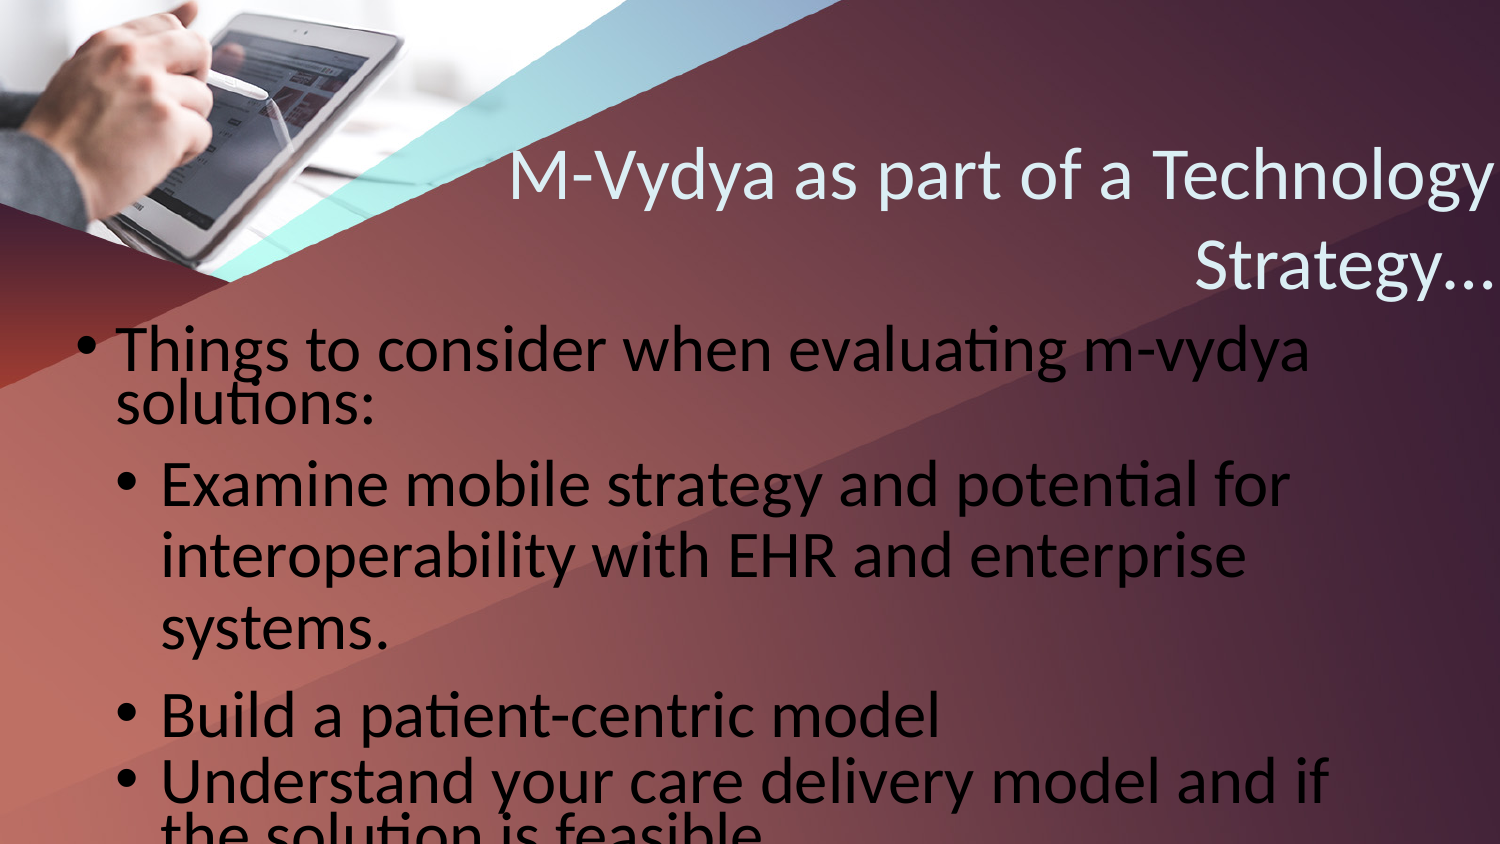

# M-Vydya as part of a Technology Strategy…
Things to consider when evaluating m-vydya  solutions:
Examine mobile strategy and potential for  interoperability with EHR and enterprise  systems.
Build a patient-centric model
Understand your care delivery model and if  the solution is feasible